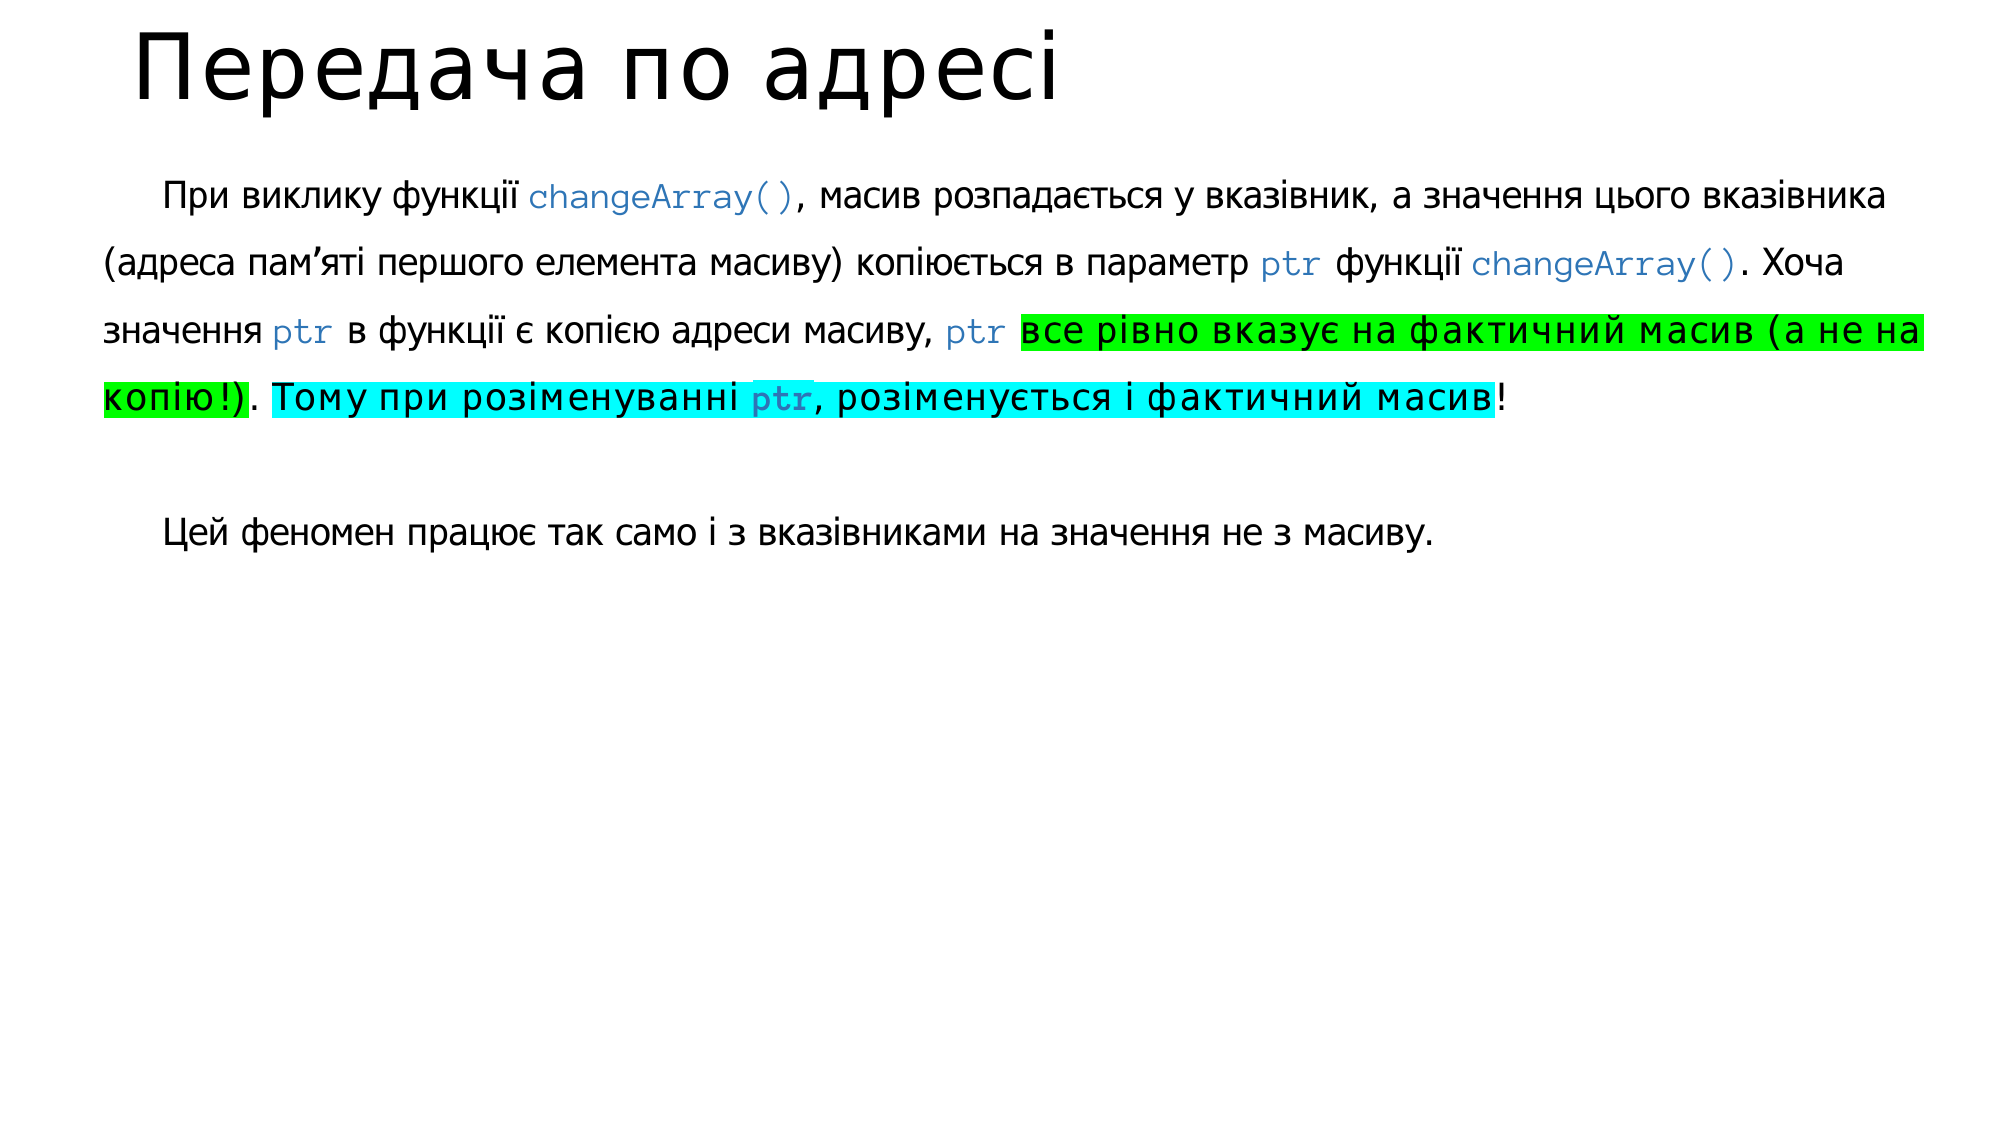

# Передача по адресі
При виклику функції changeArray(), масив розпадається у вказівник, а значення цього вказівника (адреса пам’яті першого елемента масиву) копіюється в параметр ptr функції changeArray(). Хоча значення ptr в функції є копією адреси масиву, ptr все рівно вказує на фактичний масив (а не на копію!). Тому при розіменуванні ptr, розіменується і фактичний масив!

Цей феномен працює так само і з вказівниками на значення не з масиву.